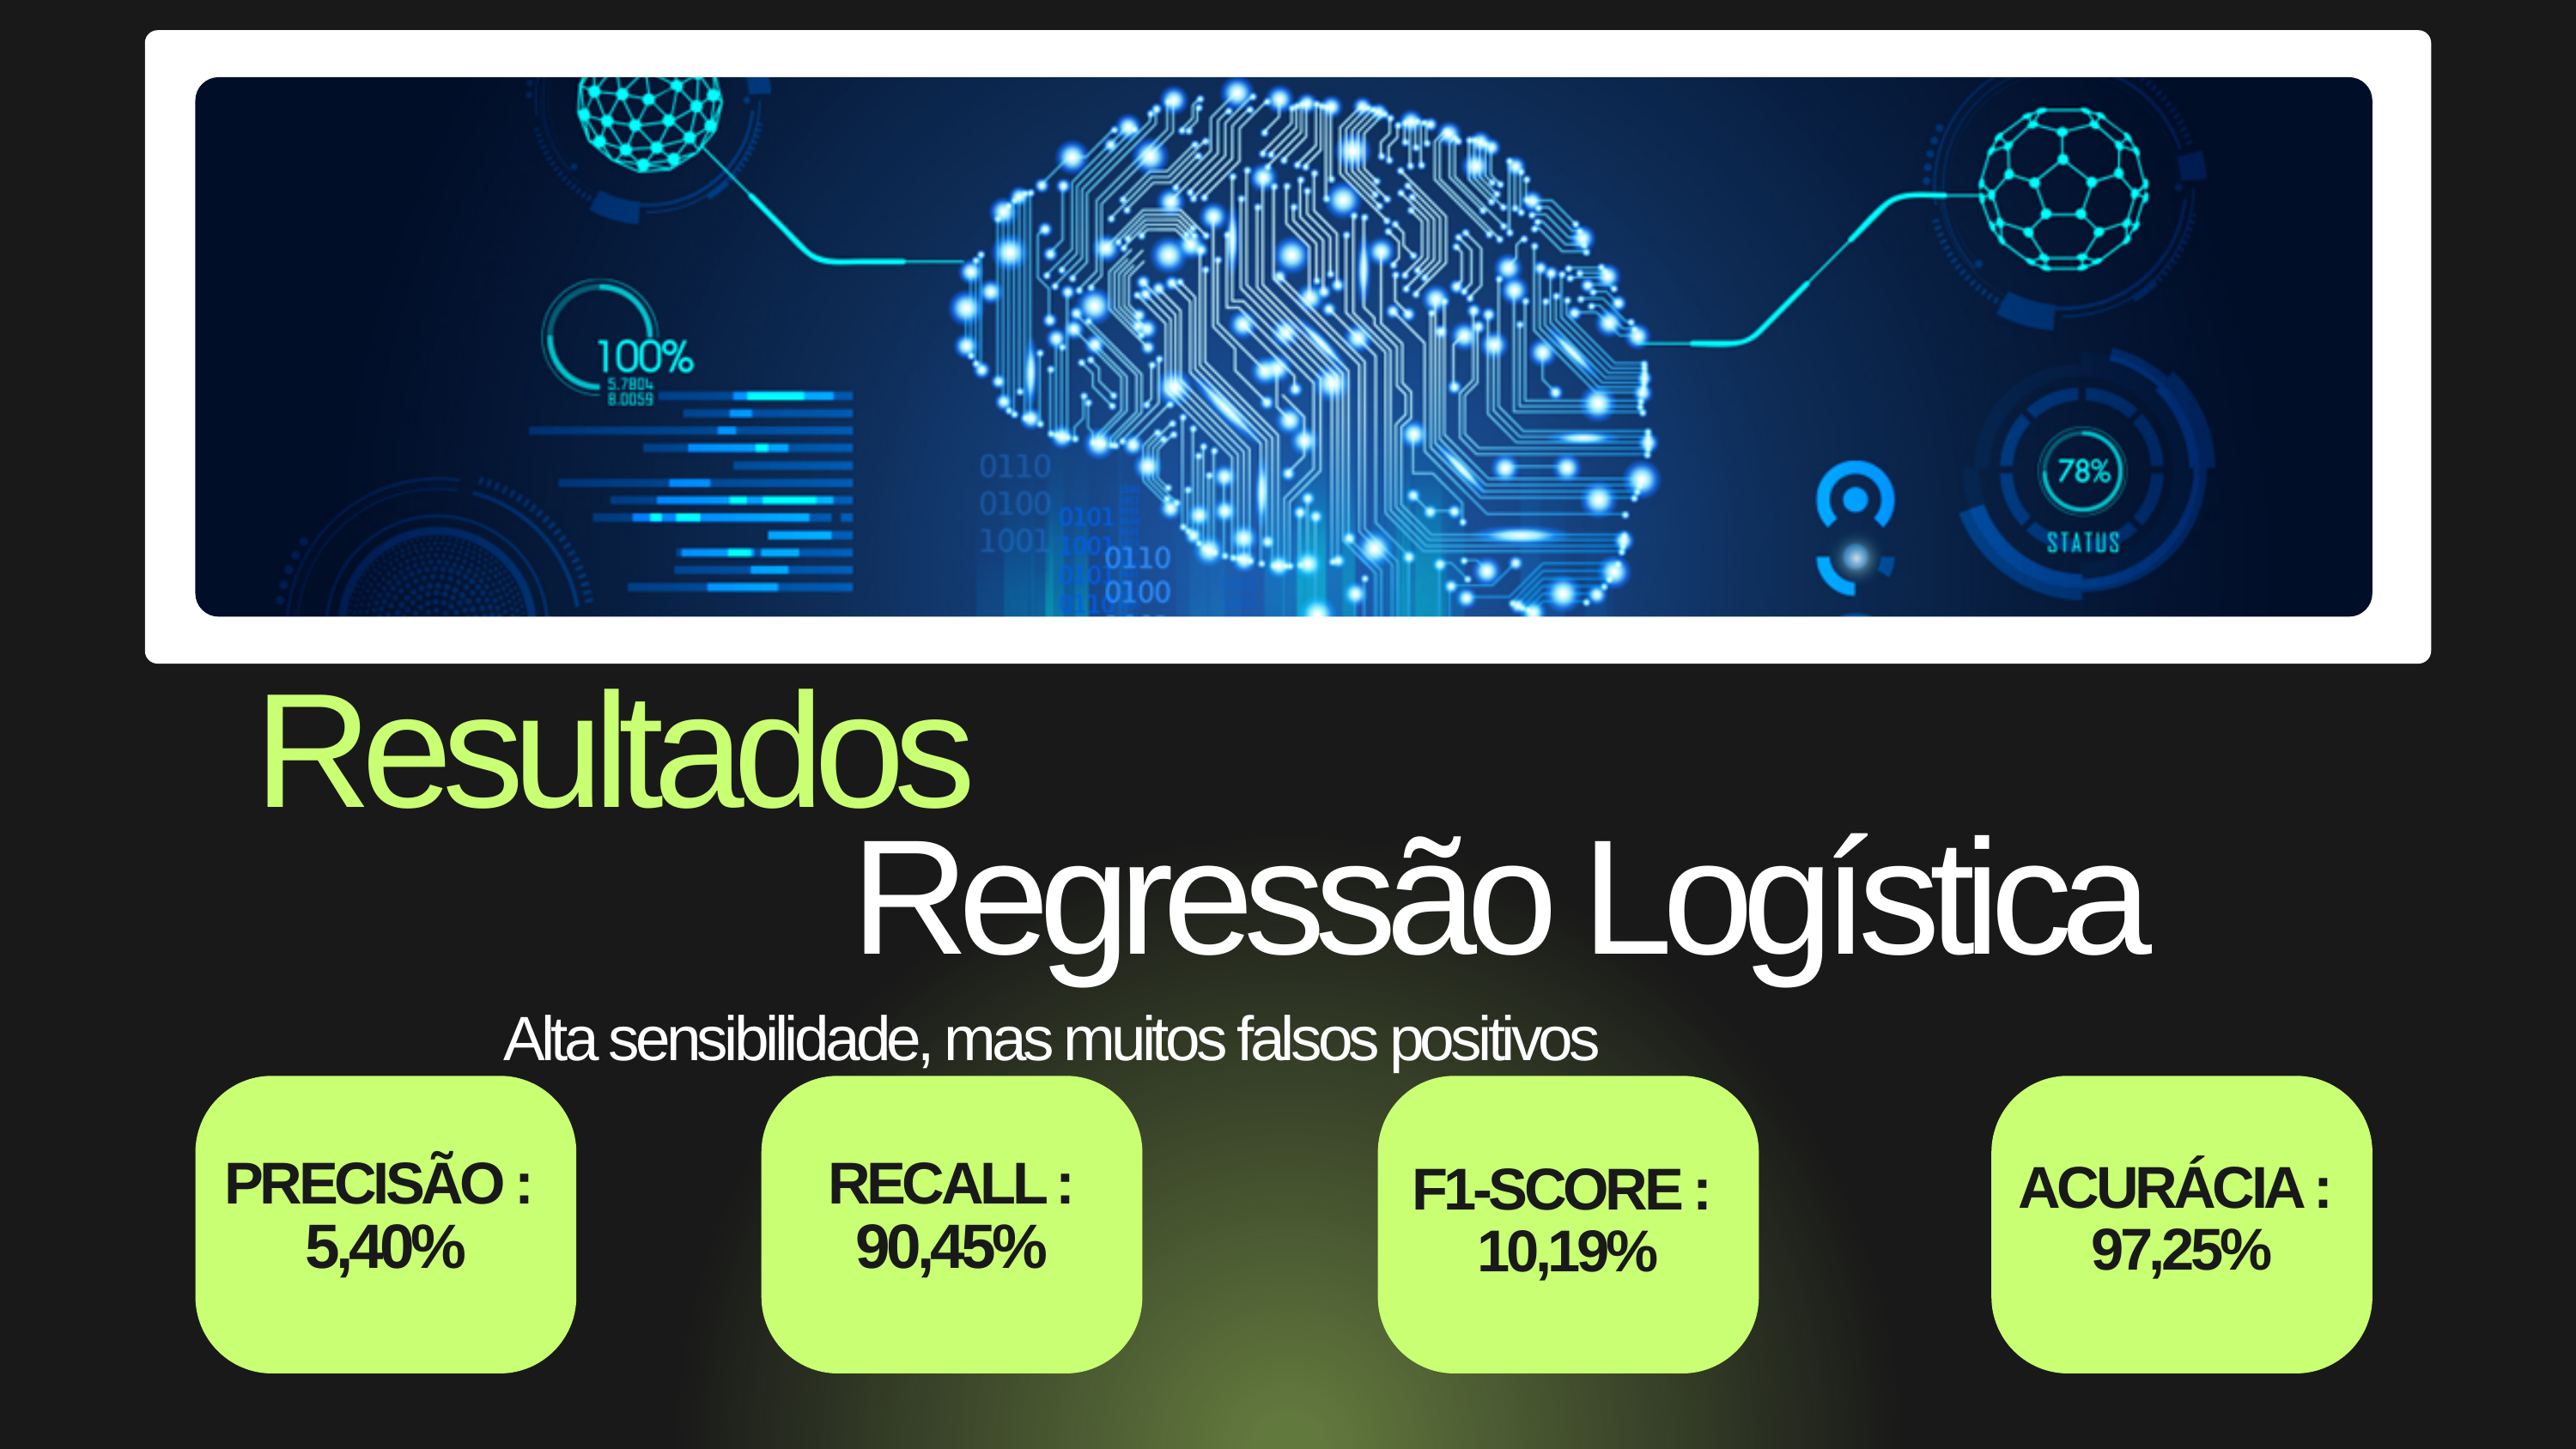

Resultados

Regressão Logística
Alta sensibilidade, mas muitos falsos positivos

PRECISÃO :
5,40%
RECALL :
90,45%
ACURÁCIA :
97,25%
F1-SCORE :
10,19%